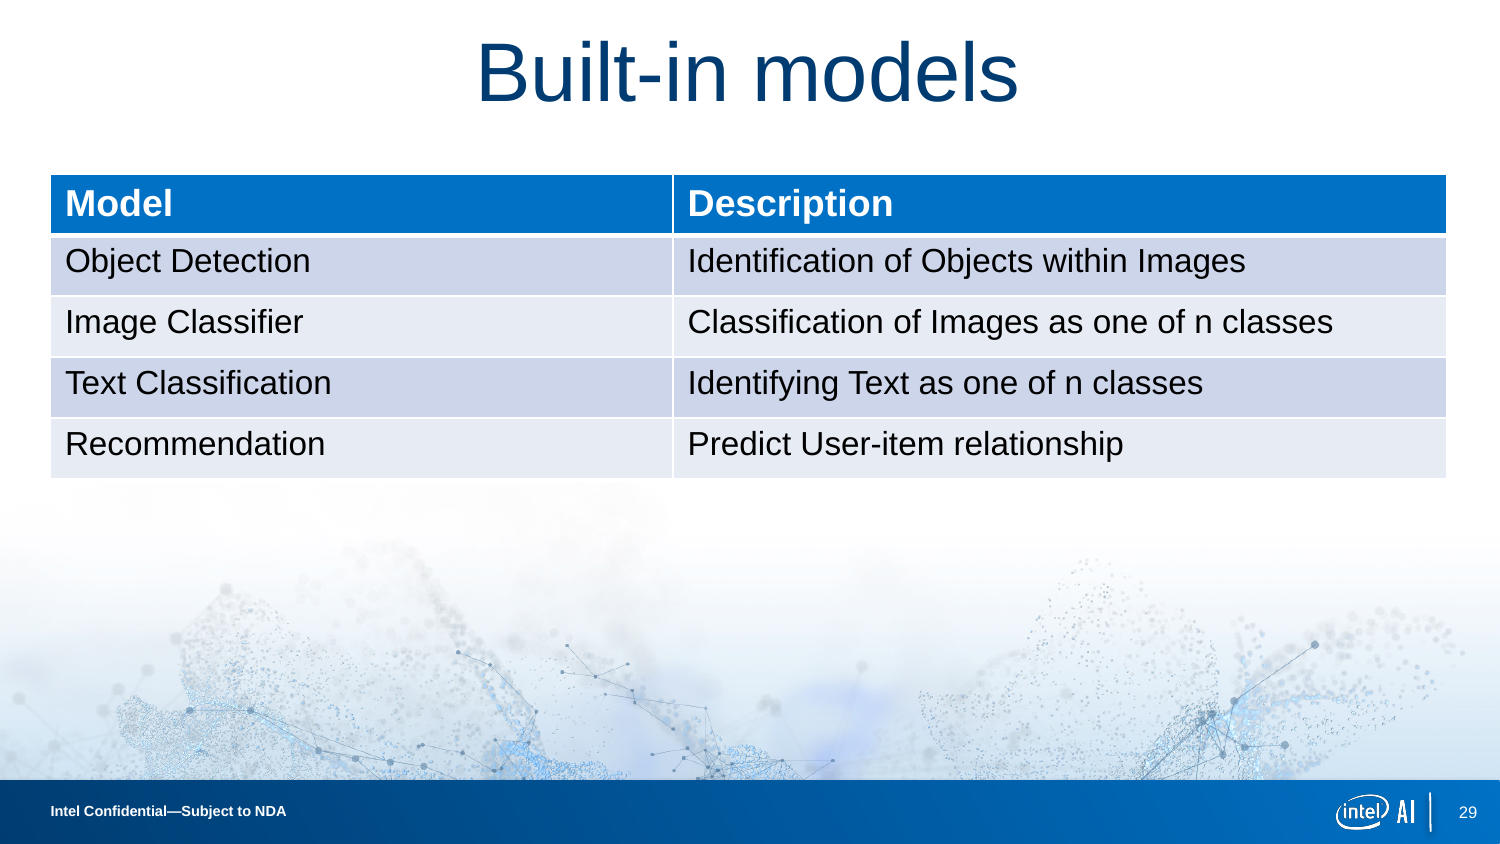

# Built-in models
| Model | Description |
| --- | --- |
| Object Detection | Identification of Objects within Images |
| Image Classifier | Classification of Images as one of n classes |
| Text Classification | Identifying Text as one of n classes |
| Recommendation | Predict User-item relationship |